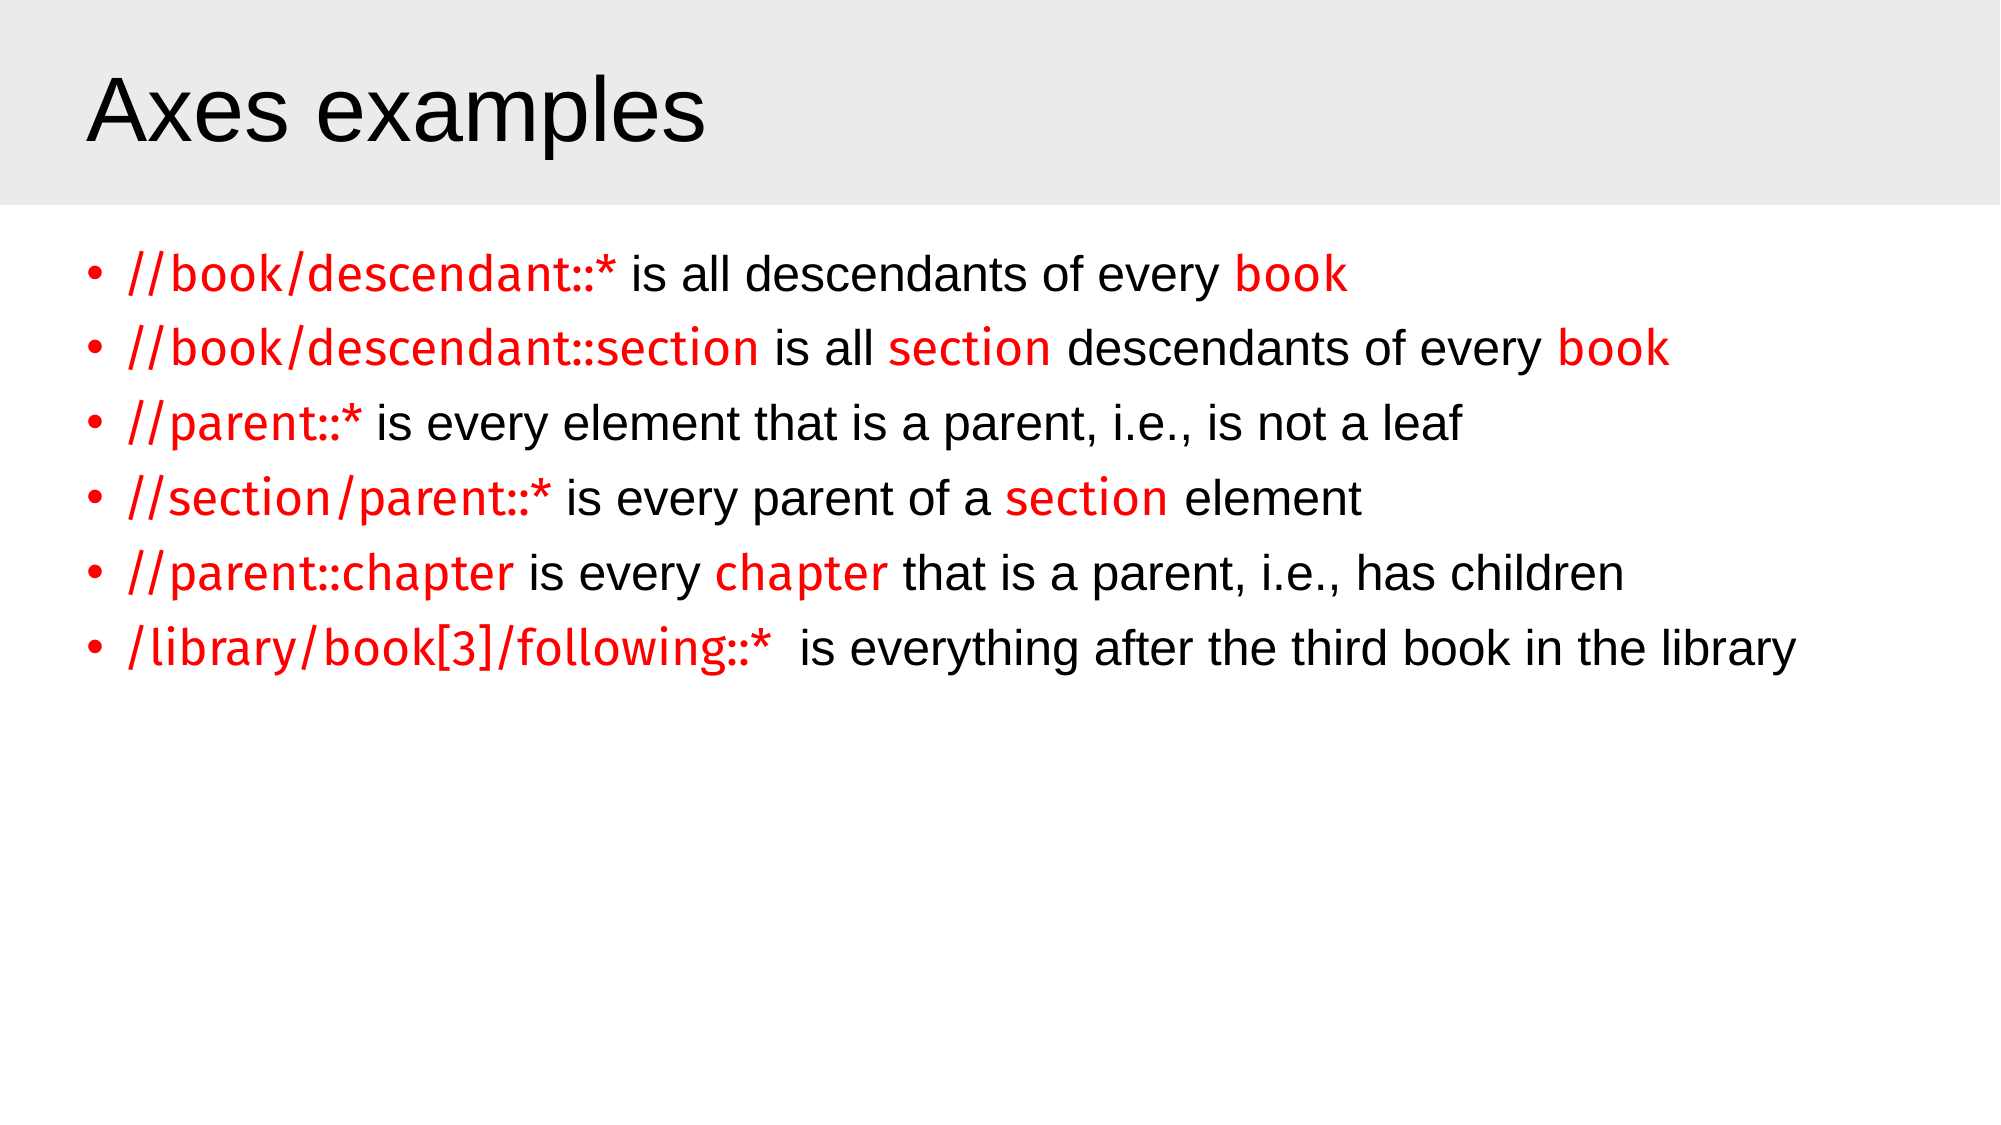

# Axes examples
//book/descendant::* is all descendants of every book
//book/descendant::section is all section descendants of every book
//parent::* is every element that is a parent, i.e., is not a leaf
//section/parent::* is every parent of a section element
//parent::chapter is every chapter that is a parent, i.e., has children
/library/book[3]/following::*  is everything after the third book in the library